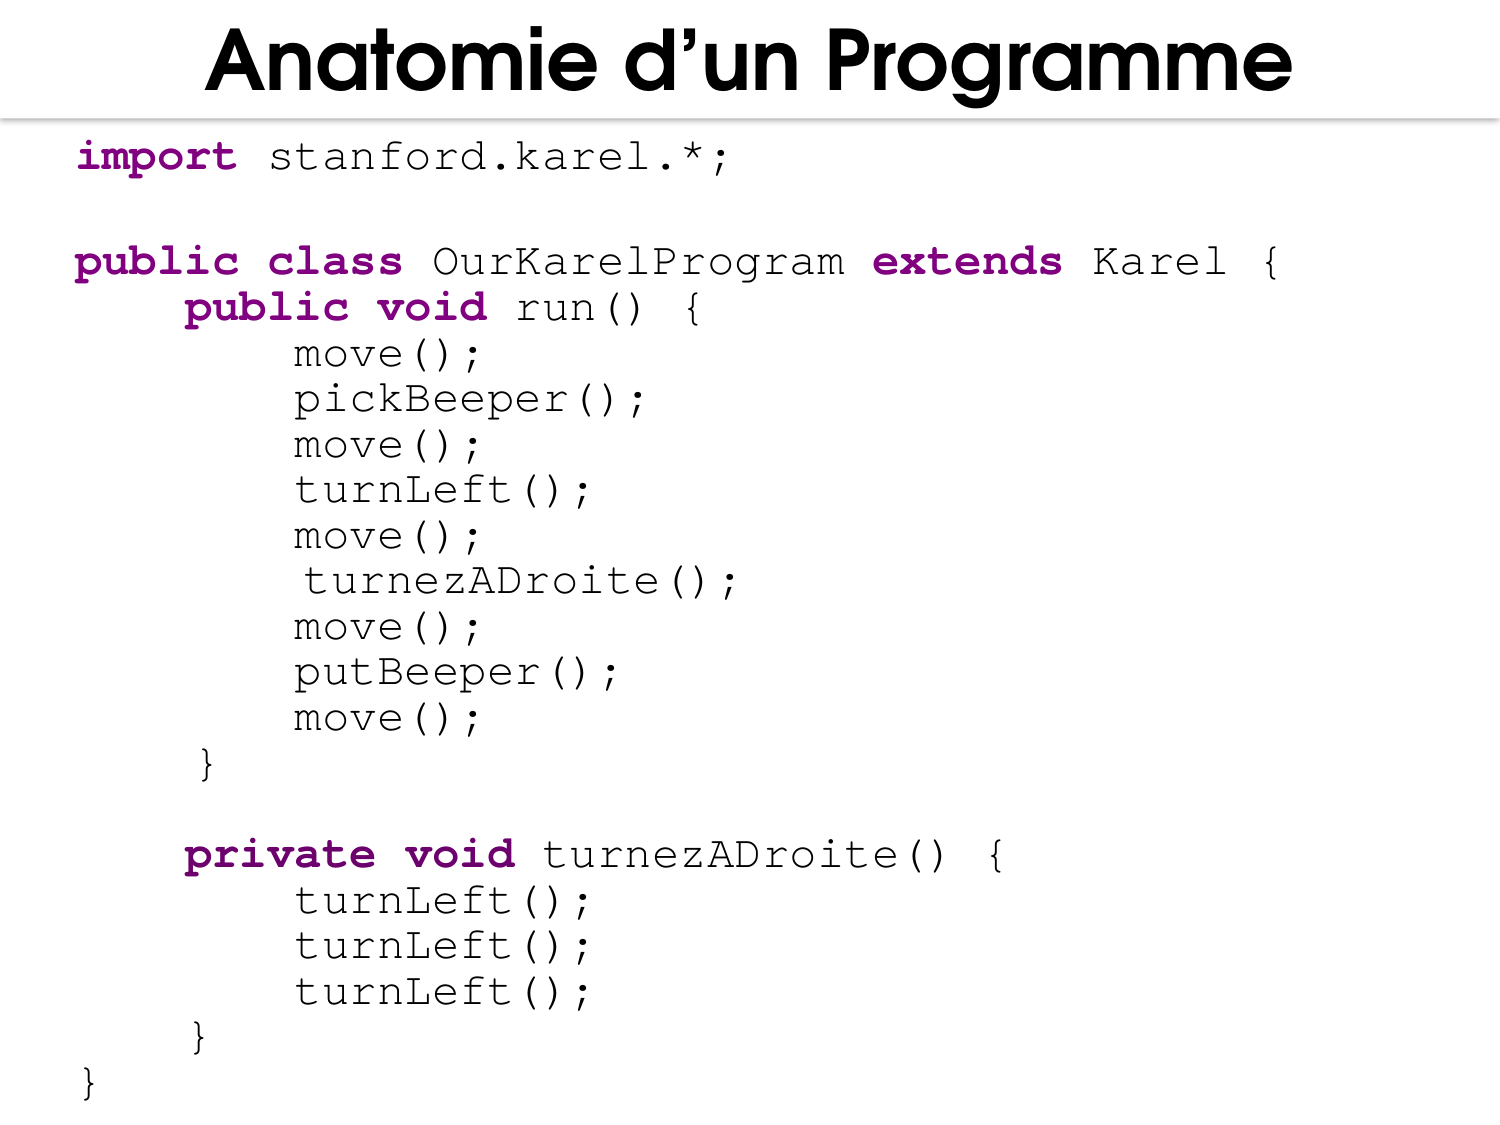

Anatomie d’un Programme
import stanford.karel.*;

public class OurKarelProgram extends Karel {
    public void run() {
        move();
        pickBeeper();
        move();
        turnLeft();
        move();
 	    turnezADroite();
        move();
        putBeeper();
        move();
	}

    private void turnezADroite() {
        turnLeft();
        turnLeft();
        turnLeft();
    }
}